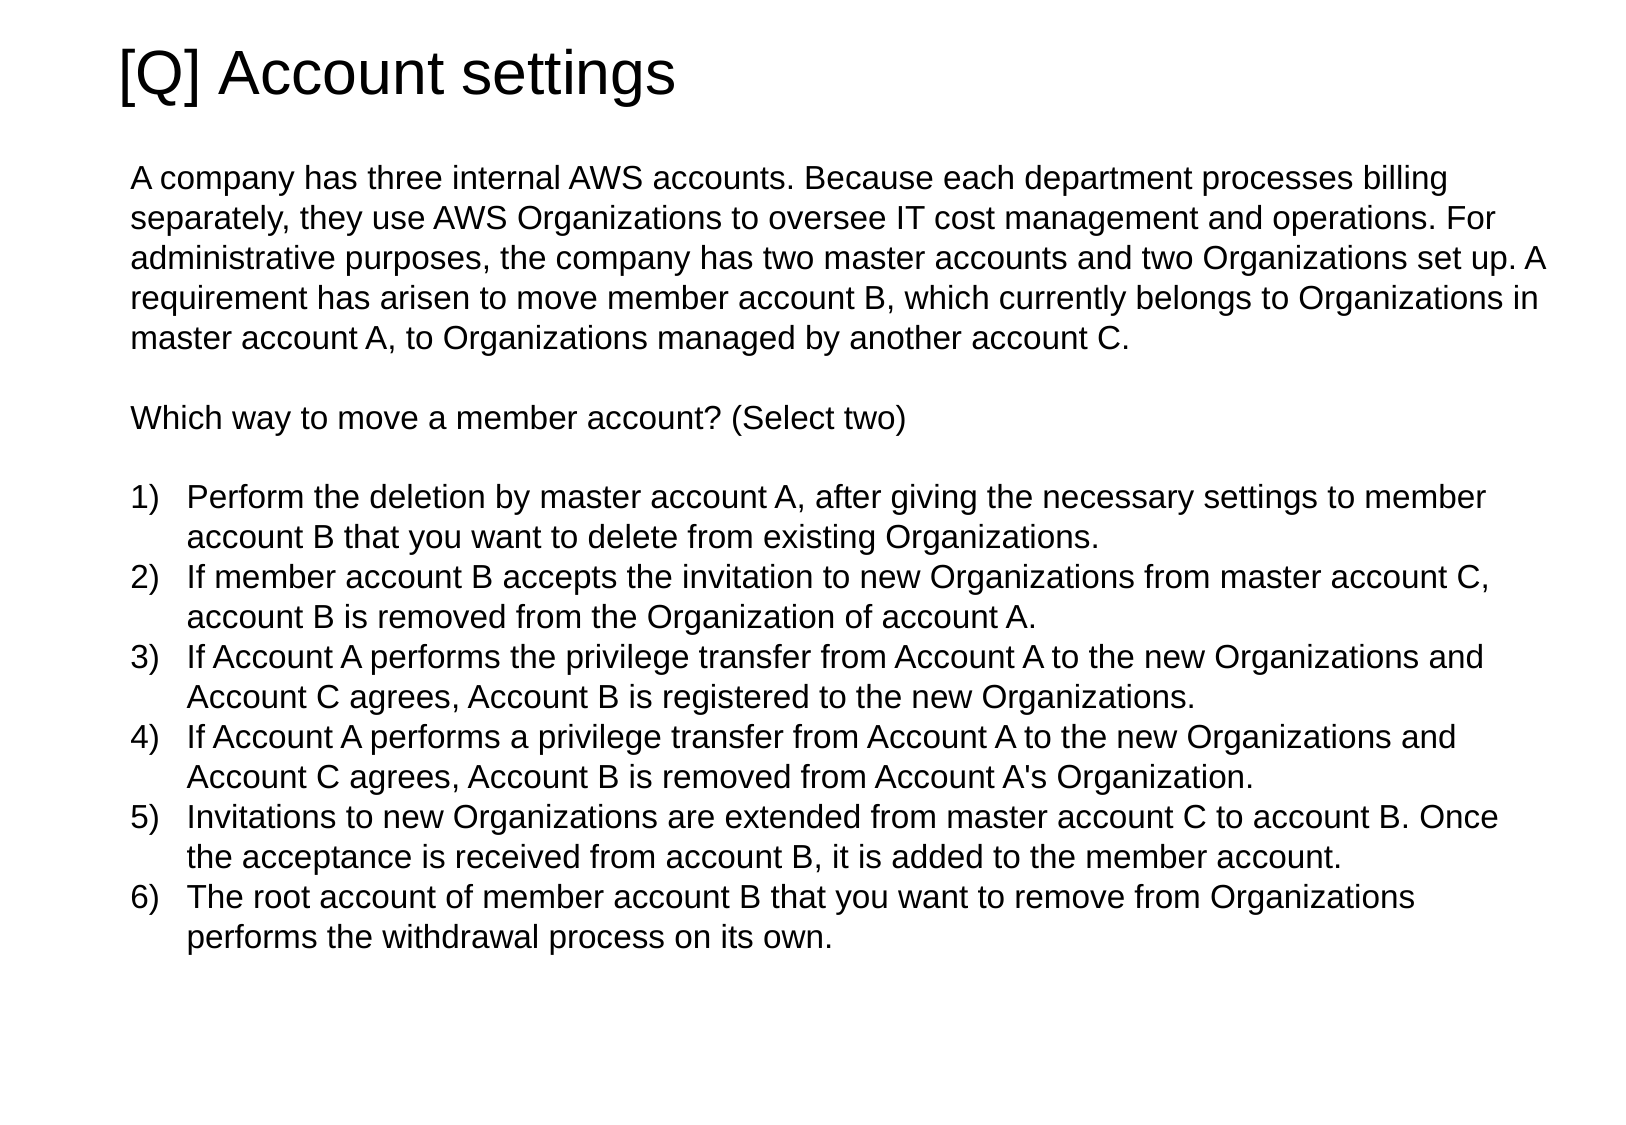

[Q] Account settings
A company has three internal AWS accounts. Because each department processes billing separately, they use AWS Organizations to oversee IT cost management and operations. For administrative purposes, the company has two master accounts and two Organizations set up. A requirement has arisen to move member account B, which currently belongs to Organizations in master account A, to Organizations managed by another account C.

Which way to move a member account? (Select two)

Perform the deletion by master account A, after giving the necessary settings to member account B that you want to delete from existing Organizations.
If member account B accepts the invitation to new Organizations from master account C, account B is removed from the Organization of account A.
If Account A performs the privilege transfer from Account A to the new Organizations and Account C agrees, Account B is registered to the new Organizations.
If Account A performs a privilege transfer from Account A to the new Organizations and Account C agrees, Account B is removed from Account A's Organization.
Invitations to new Organizations are extended from master account C to account B. Once the acceptance is received from account B, it is added to the member account.
The root account of member account B that you want to remove from Organizations performs the withdrawal process on its own.